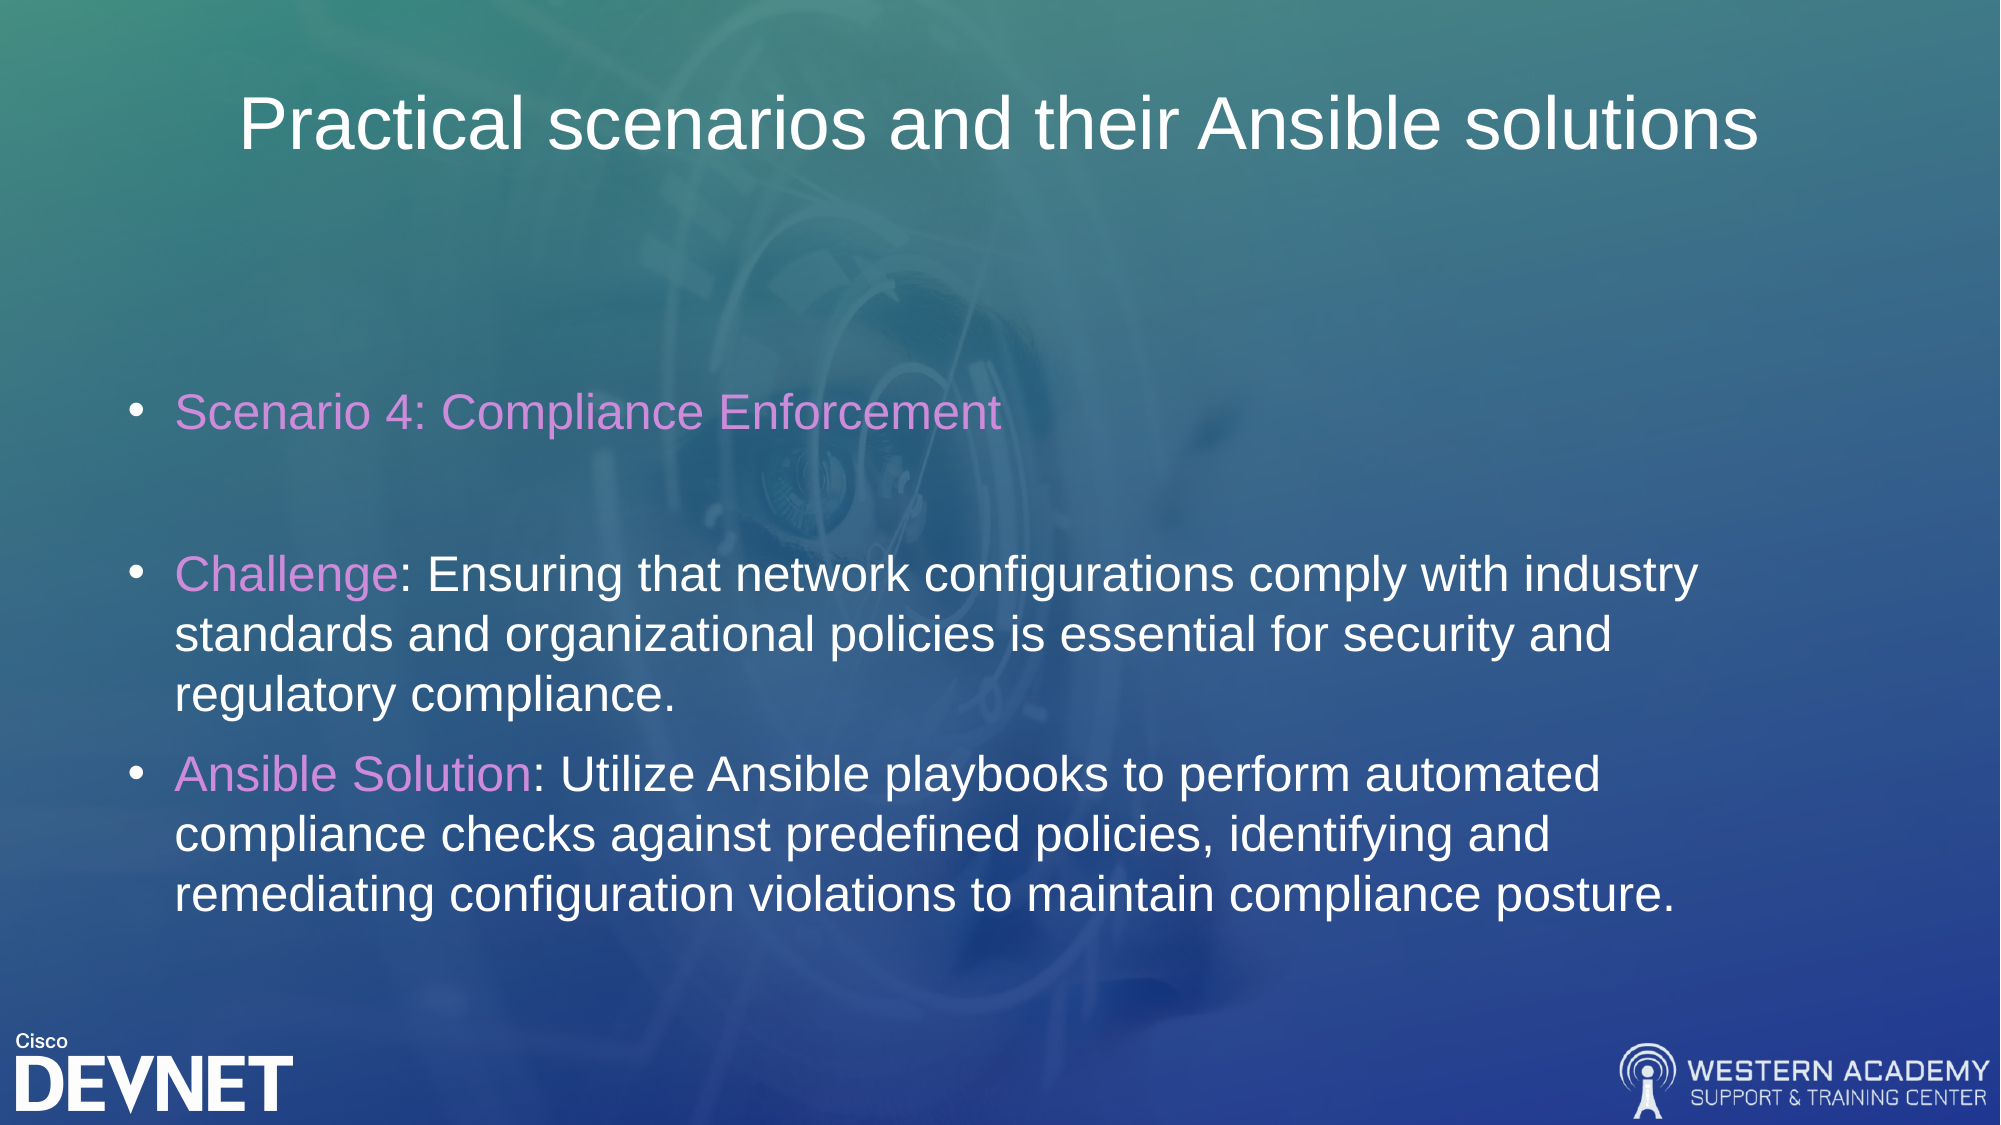

# Practical scenarios and their Ansible solutions
Scenario 4: Compliance Enforcement

Challenge: Ensuring that network configurations comply with industry standards and organizational policies is essential for security and regulatory compliance.
Ansible Solution: Utilize Ansible playbooks to perform automated compliance checks against predefined policies, identifying and remediating configuration violations to maintain compliance posture.